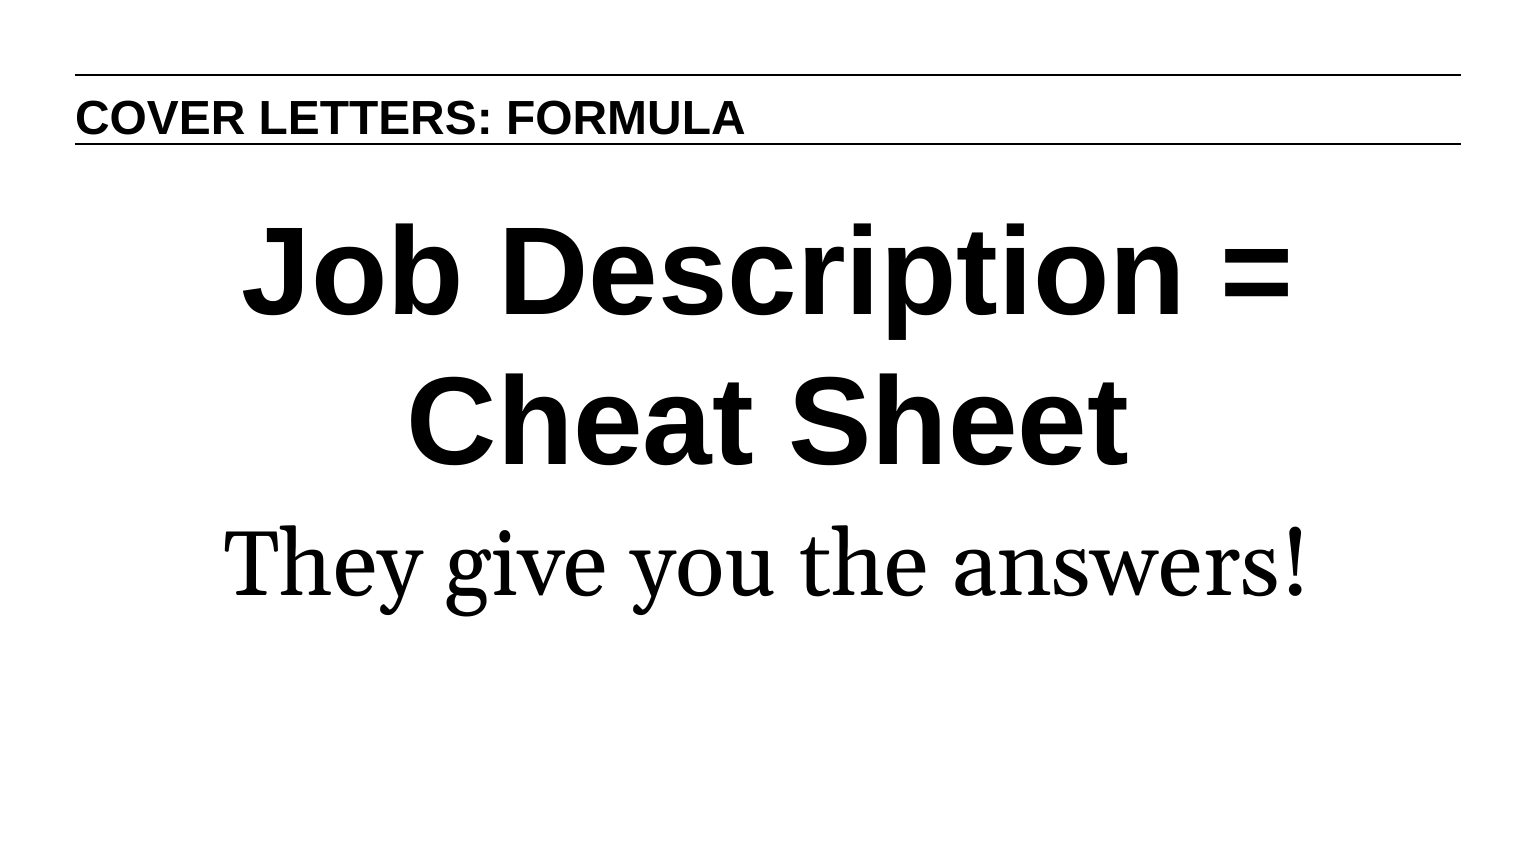

COVER LETTERS: FORMULA

Job Description = Cheat Sheet
They give you the answers!